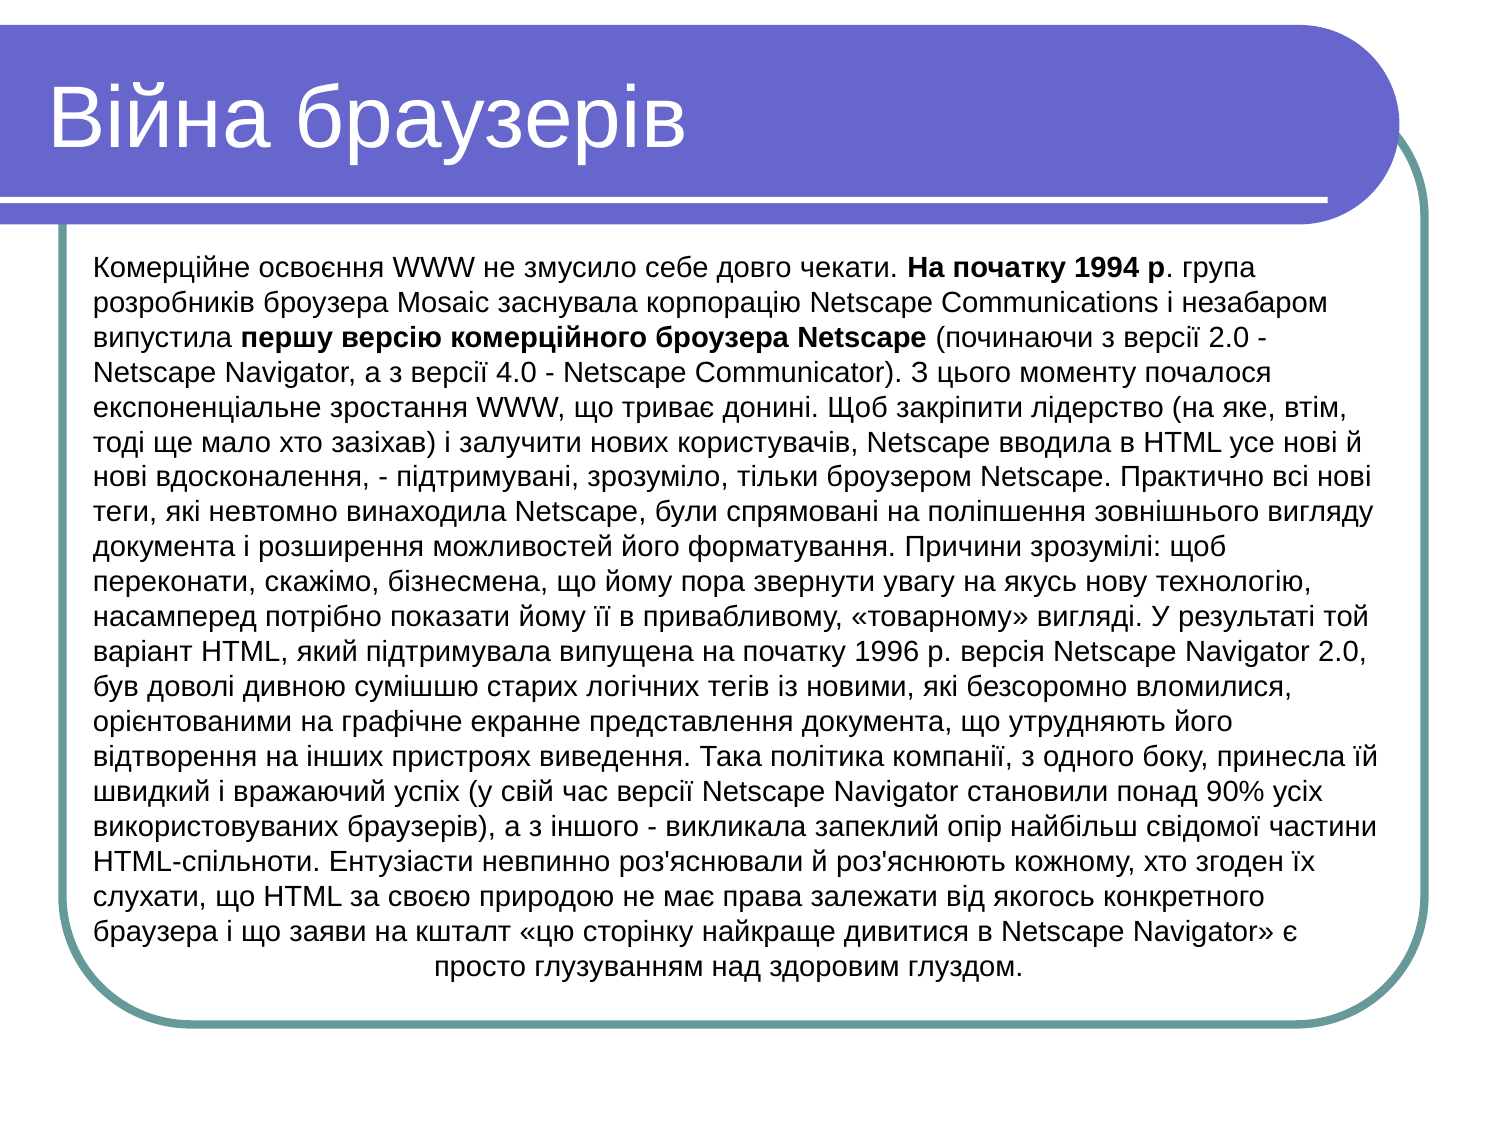

Вiйна браузерiв
Комерційне освоєння WWW не змусило себе довго чекати. На початку 1994 р. група розробників броузера Mosaic заснувала корпорацію Netscape Communications і незабаром випустила першу версію комерційного броузера Netscape (починаючи з версії 2.0 - Netscape Navigator, а з версії 4.0 - Netscape Communicator). З цього моменту почалося експоненціальне зростання WWW, що триває донині. Щоб закріпити лідерство (на яке, втім, тоді ще мало хто зазіхав) і залучити нових користувачів, Netscape вводила в HTML усе нові й нові вдосконалення, - підтримувані, зрозуміло, тільки броузером Netscape. Практично всі нові теги, які невтомно винаходила Netscape, були спрямовані на поліпшення зовнішнього вигляду документа і розширення можливостей його форматування. Причини зрозумілі: щоб переконати, скажімо, бізнесмена, що йому пора звернути увагу на якусь нову технологію, насамперед потрібно показати йому її в привабливому, «товарному» вигляді. У результаті той варіант HTML, який підтримувала випущена на початку 1996 р. версія Netscape Navigator 2.0, був доволі дивною сумішшю старих логічних тегів із новими, які безсоромно вломилися, орієнтованими на графічне екранне представлення документа, що утрудняють його відтворення на інших пристроях виведення. Така політика компанії, з одного боку, принесла їй швидкий і вражаючий успіх (у свій час версії Netscape Navigator становили понад 90% усіх використовуваних браузерів), а з іншого - викликала запеклий опір найбільш свідомої частини HTML-спільноти. Ентузіасти невпинно роз'яснювали й роз'яснюють кожному, хто згоден їх слухати, що HTML за своєю природою не має права залежати від якогось конкретного браузера і що заяви на кшталт «цю сторінку найкраще дивитися в Netscape Navigator» є 		     просто глузуванням над здоровим глуздом.